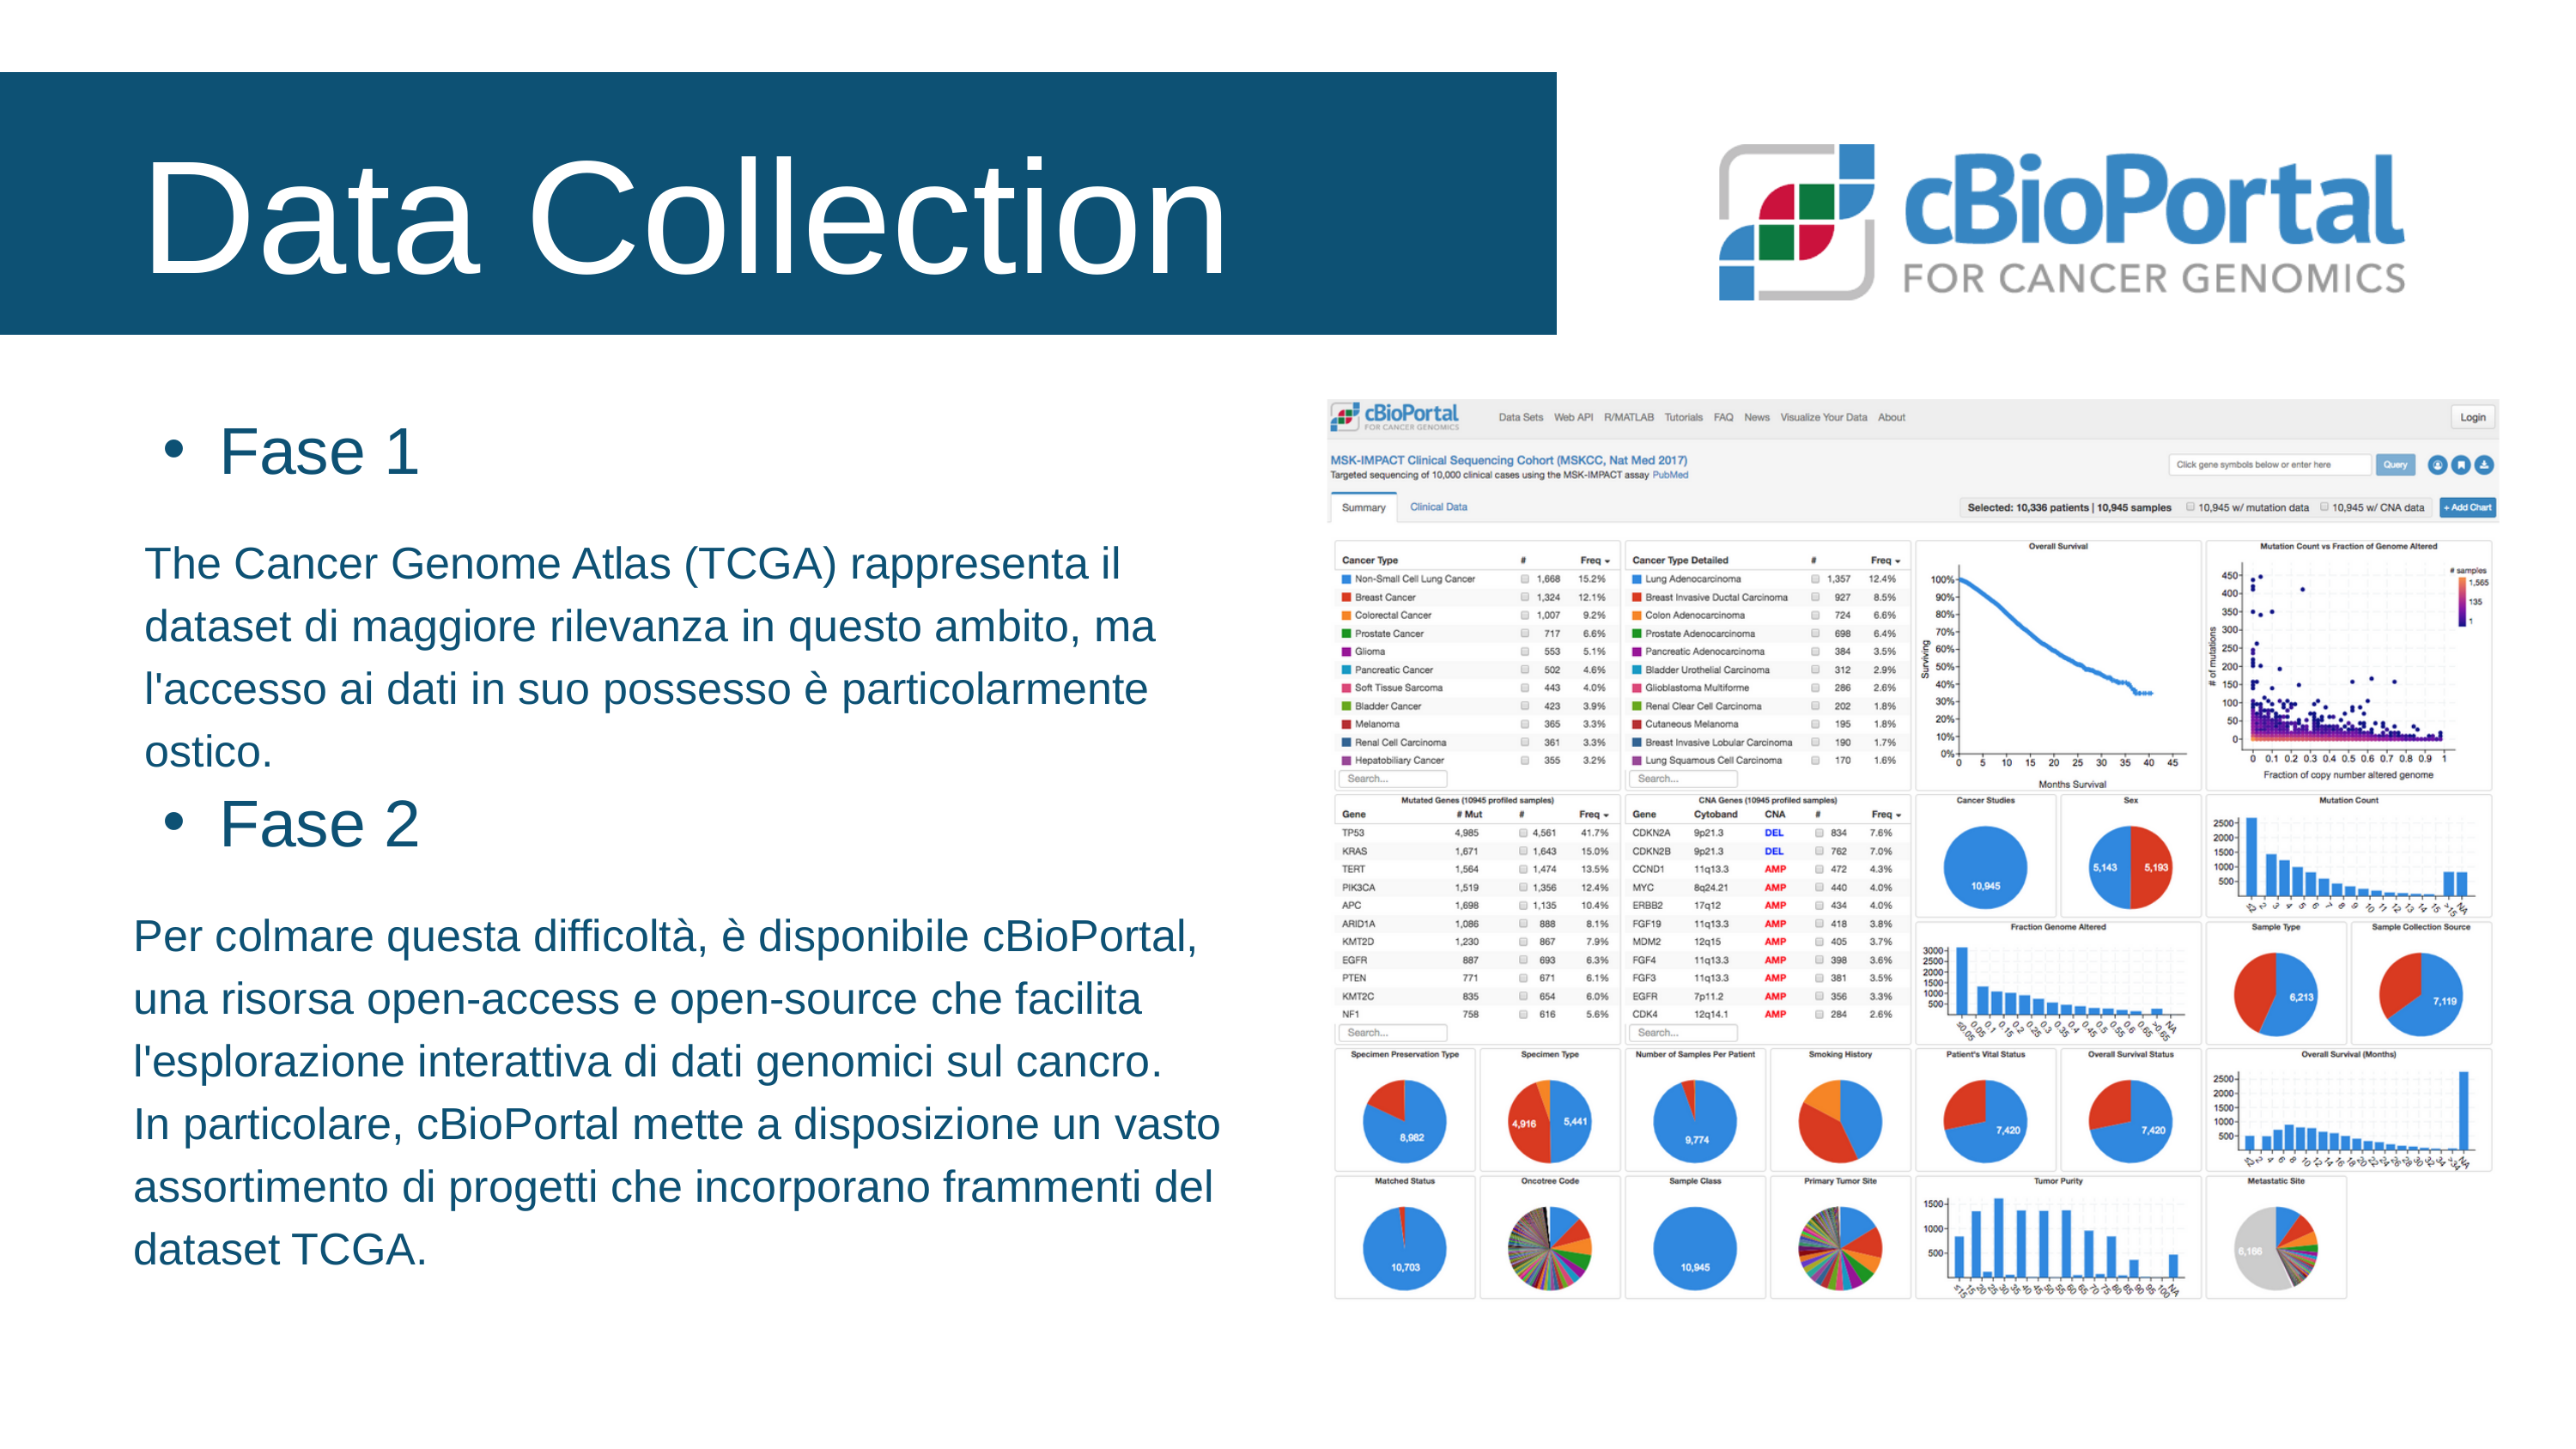

Data Collection

Fase 1

The Cancer Genome Atlas (TCGA) rappresenta il dataset di maggiore rilevanza in questo ambito, ma l'accesso ai dati in suo possesso è particolarmente ostico.
Fase 2
Per colmare questa difficoltà, è disponibile cBioPortal, una risorsa open-access e open-source che facilita l'esplorazione interattiva di dati genomici sul cancro.
In particolare, cBioPortal mette a disposizione un vasto assortimento di progetti che incorporano frammenti del dataset TCGA.